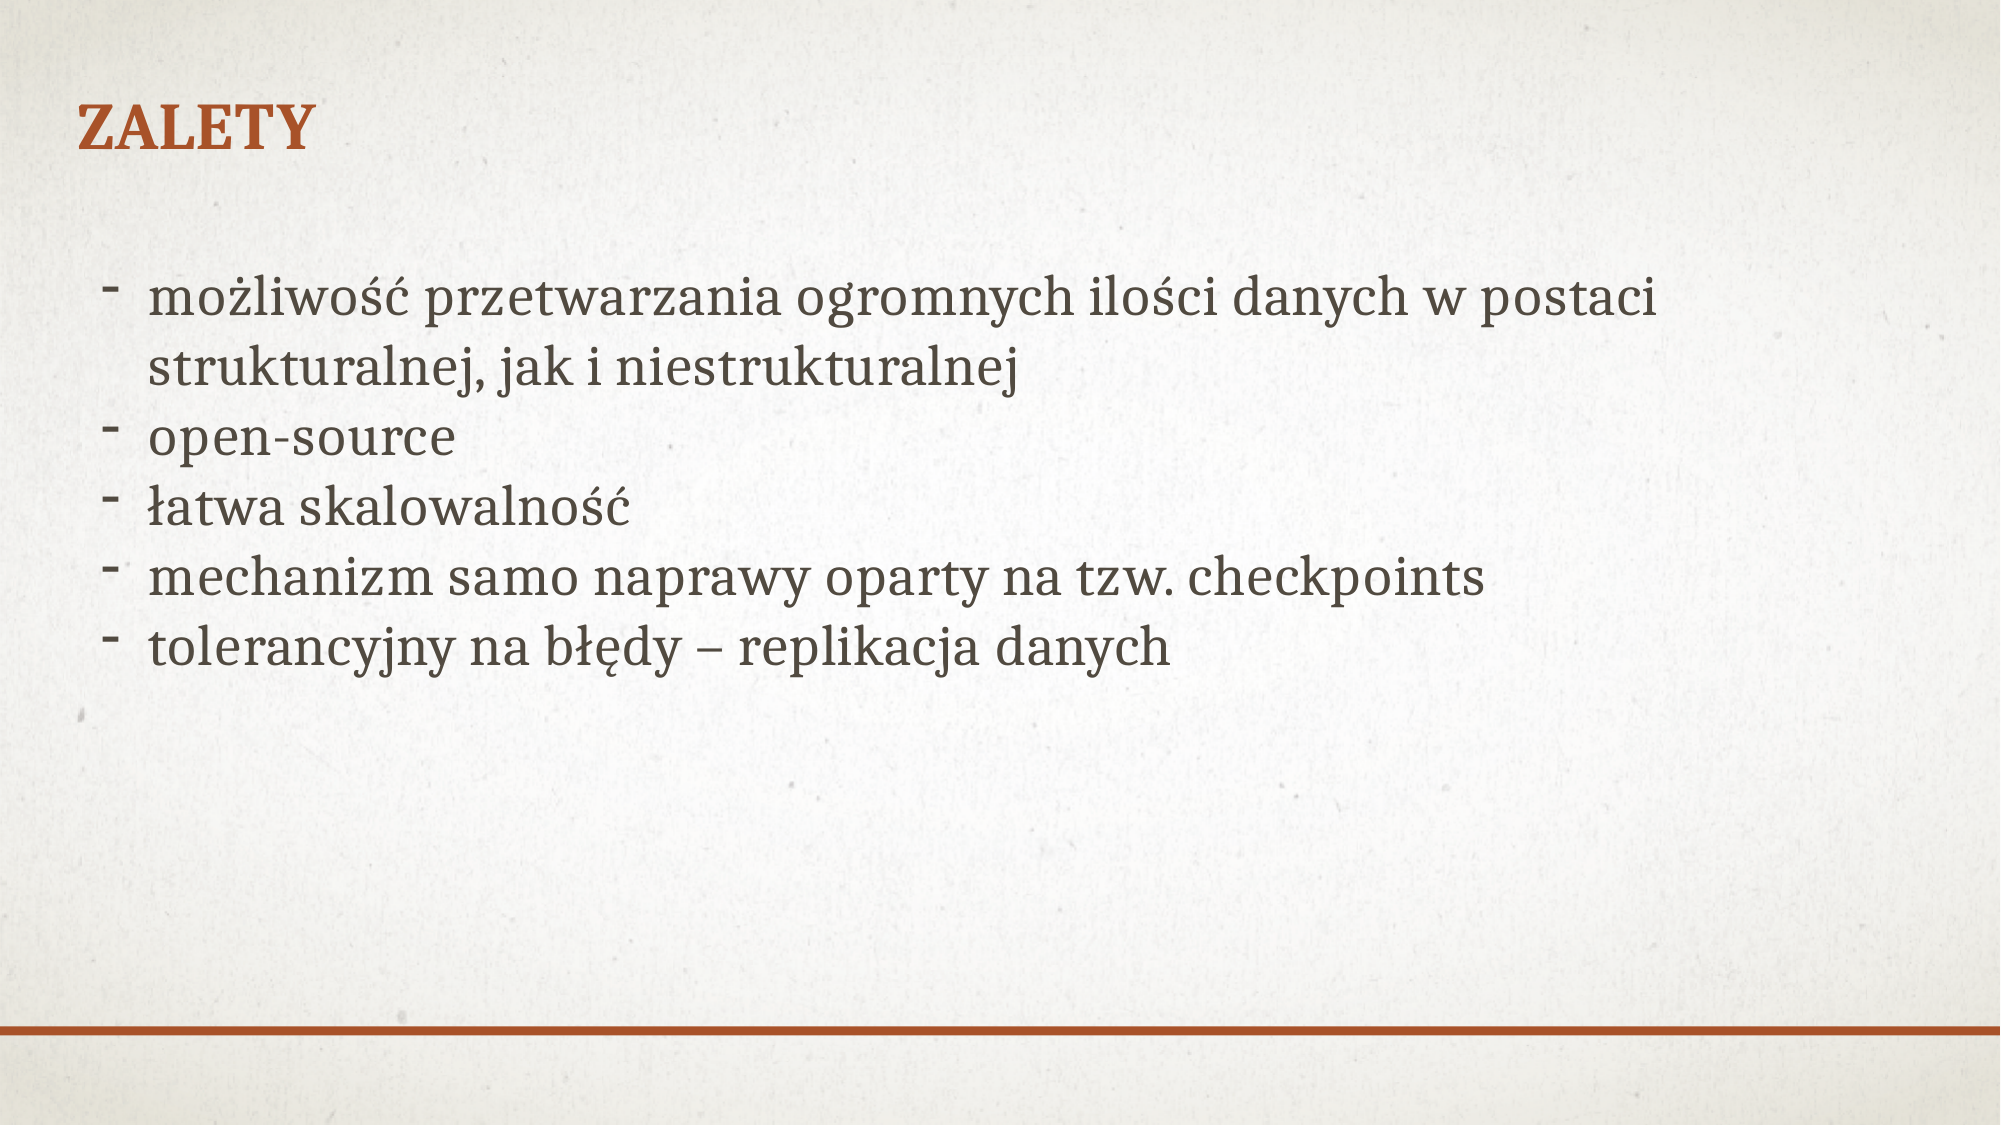

Zalety
możliwość przetwarzania ogromnych ilości danych w postaci strukturalnej, jak i niestrukturalnej
open-source
łatwa skalowalność
mechanizm samo naprawy oparty na tzw. checkpoints
tolerancyjny na błędy – replikacja danych